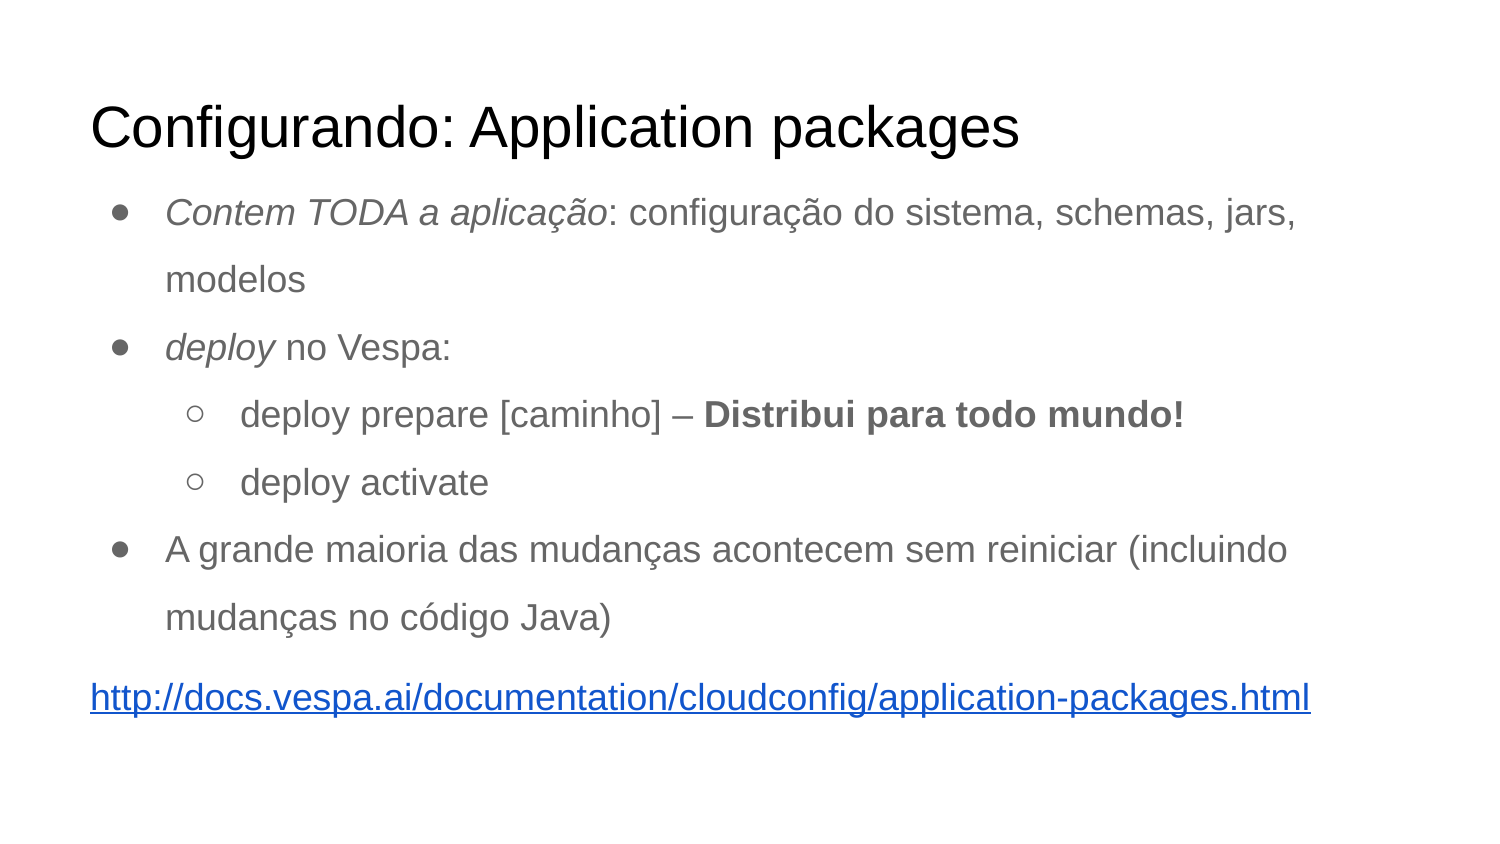

# Configurando: Application packages
Contem TODA a aplicação: configuração do sistema, schemas, jars, modelos
deploy no Vespa:
deploy prepare [caminho] – Distribui para todo mundo!
deploy activate
A grande maioria das mudanças acontecem sem reiniciar (incluindo mudanças no código Java)
http://docs.vespa.ai/documentation/cloudconfig/application-packages.html